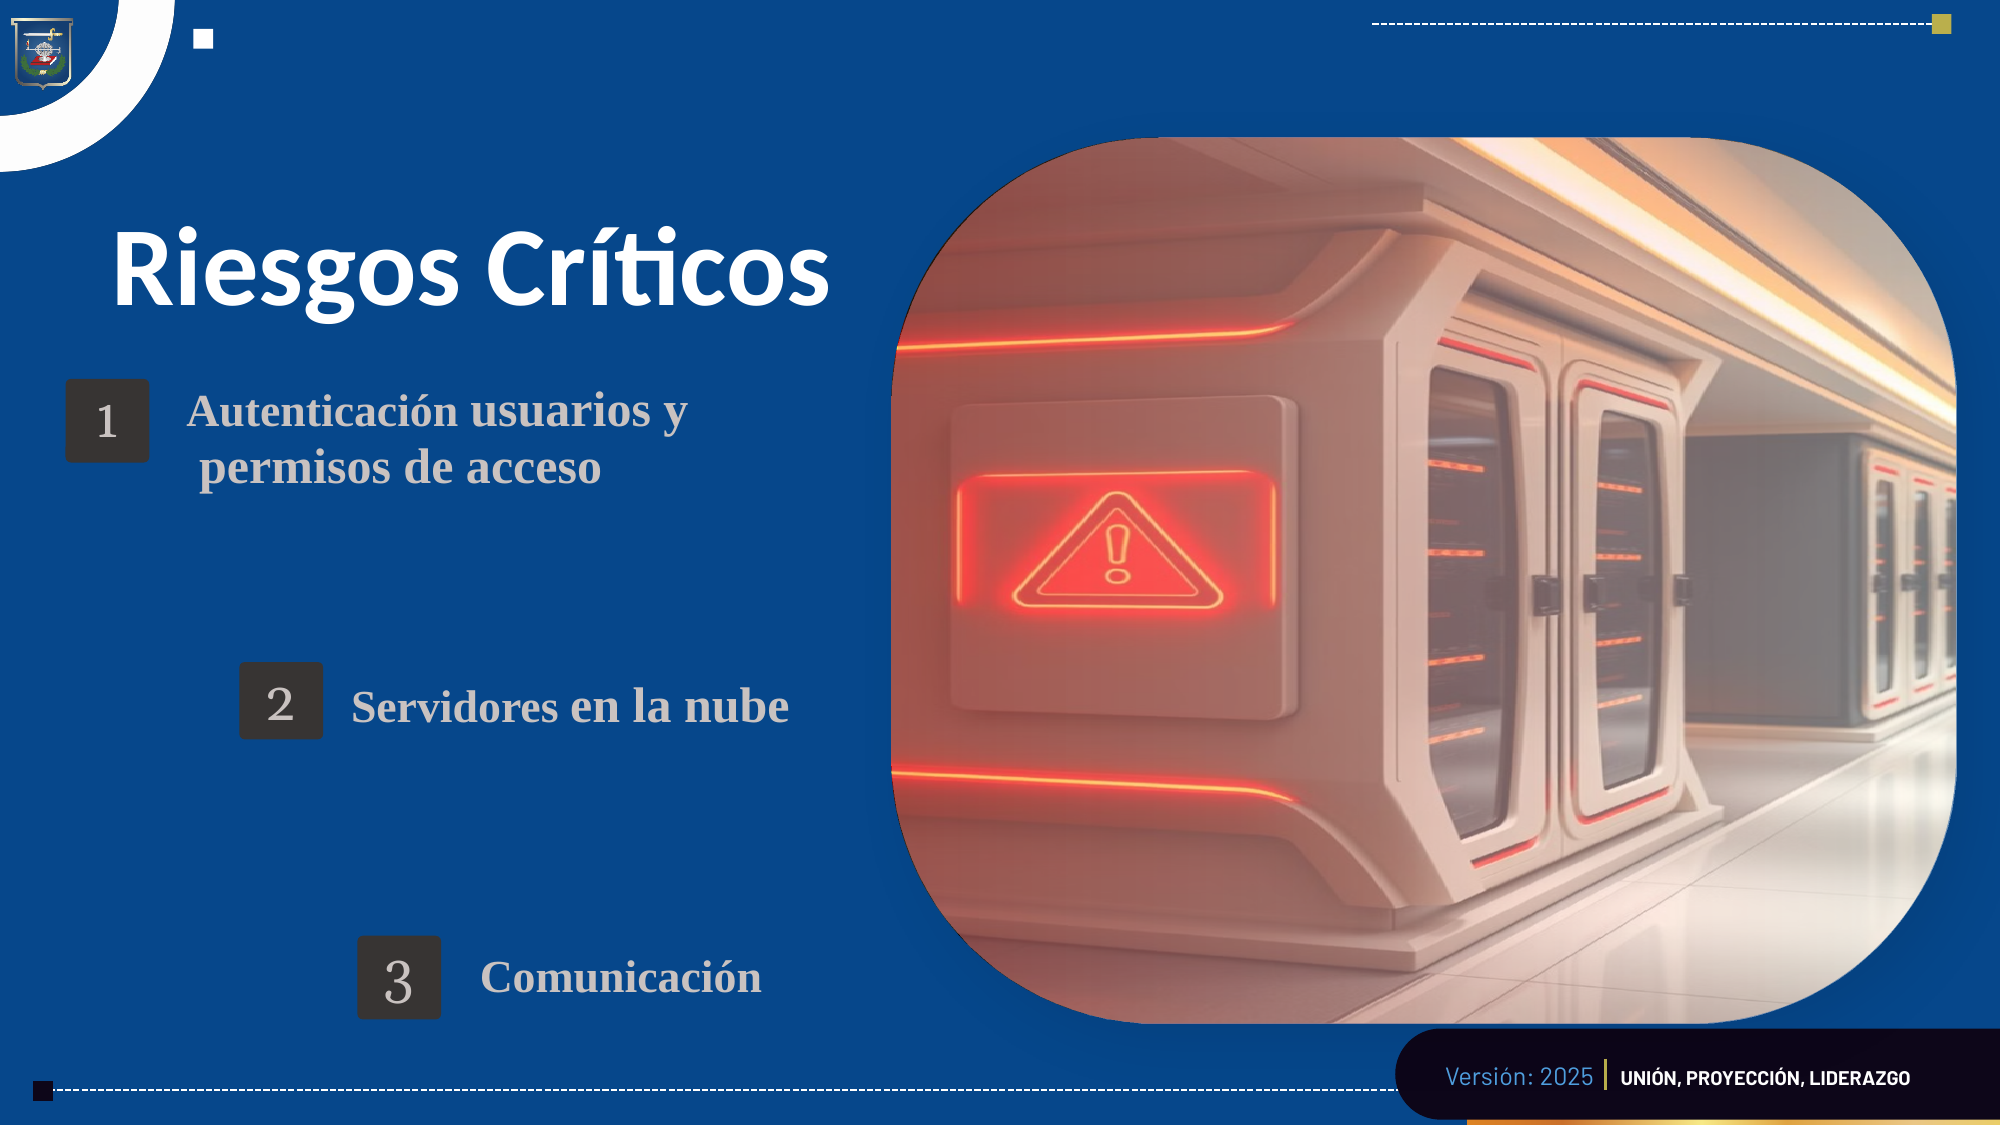

# Riesgos Críticos
Autenticación usuarios y
 permisos de acceso

1

Servidores en la nube

2

Comunicación
3